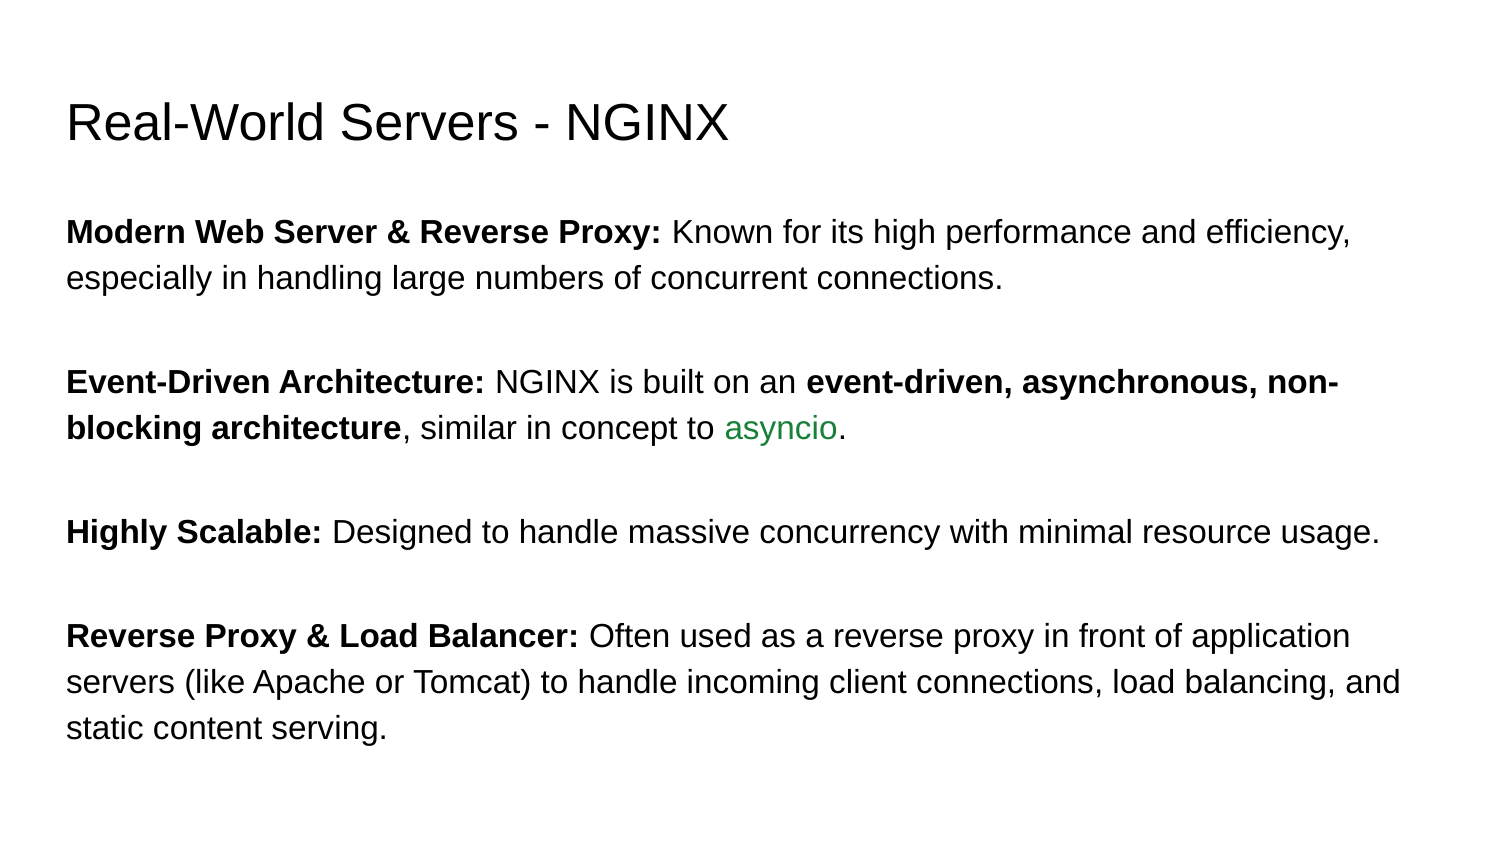

# Real-World Servers - NGINX
Modern Web Server & Reverse Proxy: Known for its high performance and efficiency, especially in handling large numbers of concurrent connections.

Event-Driven Architecture: NGINX is built on an event-driven, asynchronous, non-blocking architecture, similar in concept to asyncio.

Highly Scalable: Designed to handle massive concurrency with minimal resource usage.

Reverse Proxy & Load Balancer: Often used as a reverse proxy in front of application servers (like Apache or Tomcat) to handle incoming client connections, load balancing, and static content serving.